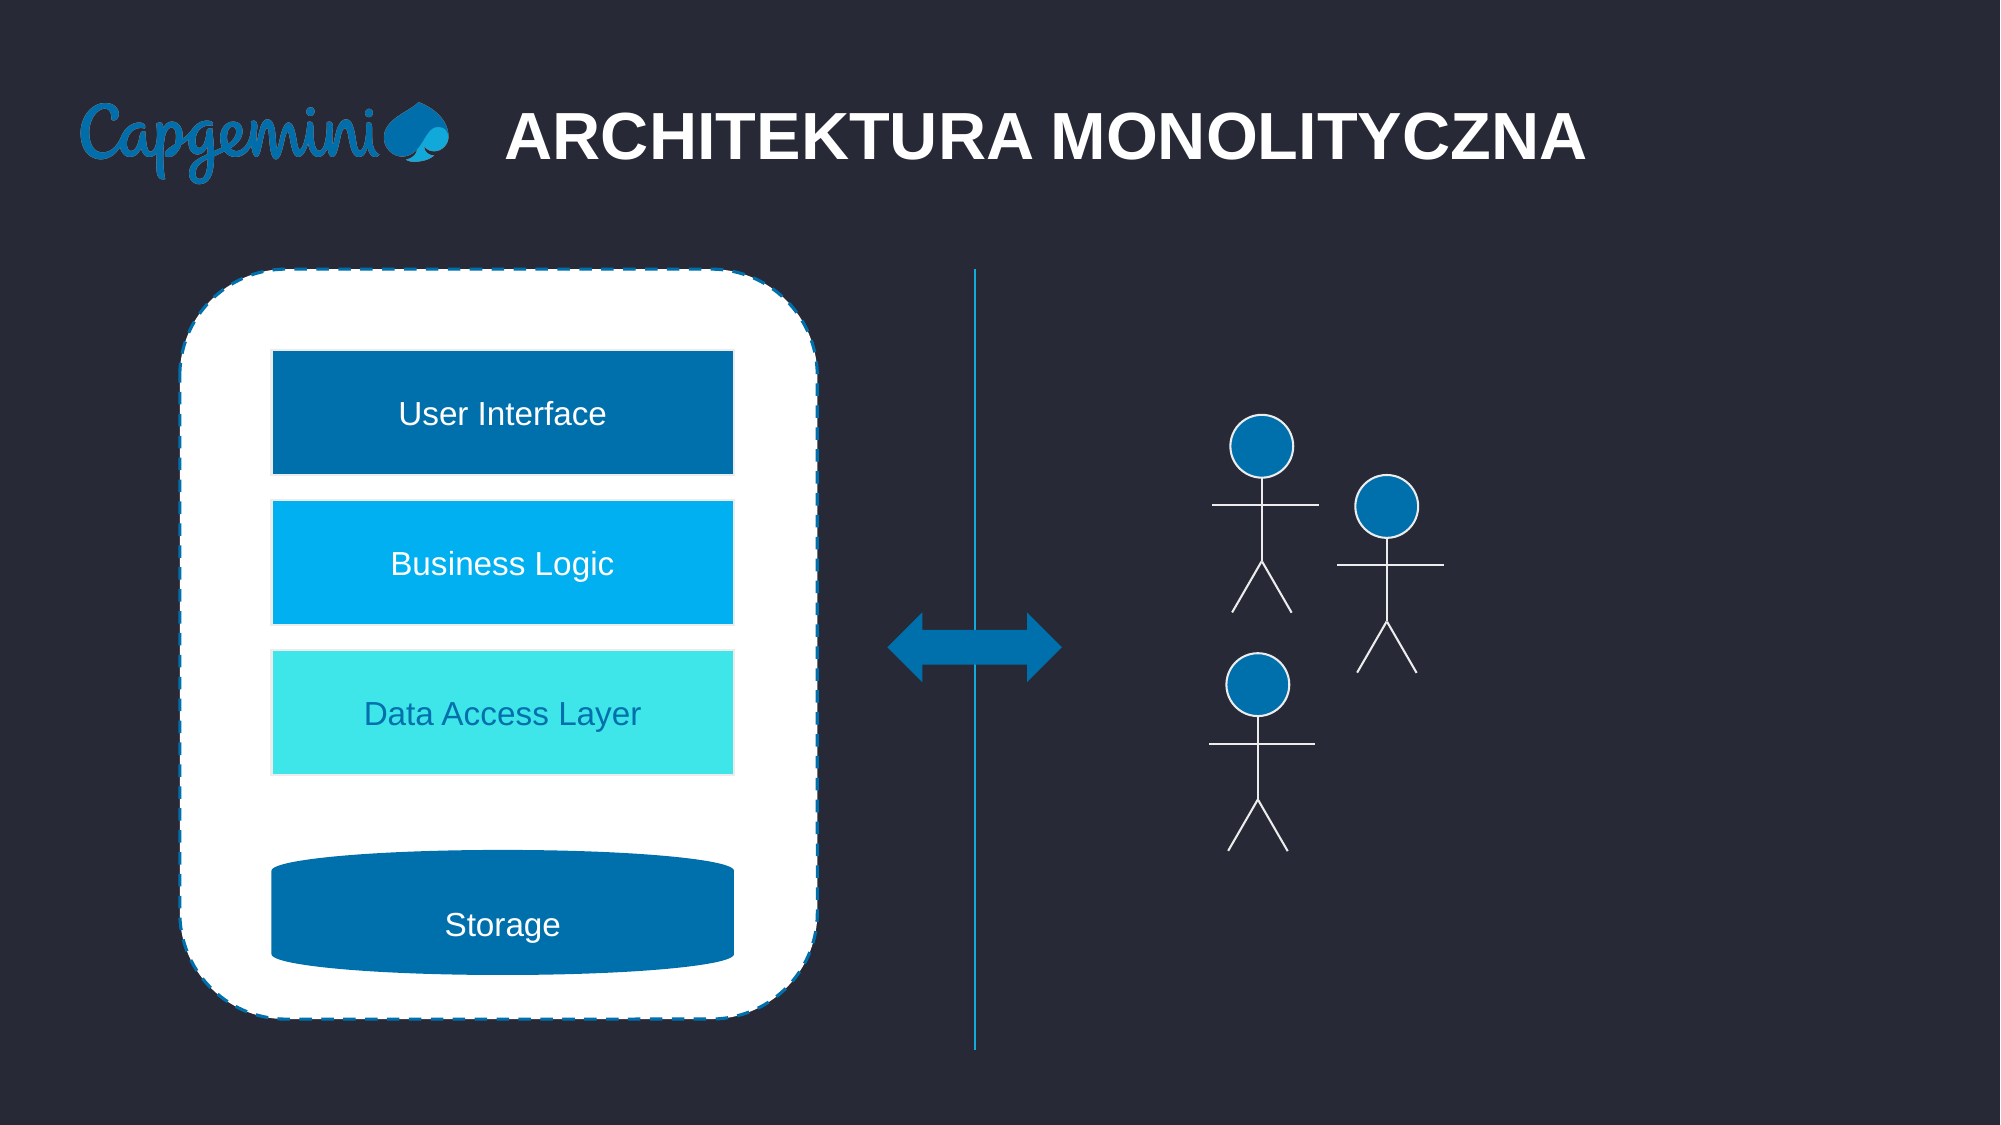

Architektura monolityczna

User Interface
Business Logic
Data Access Layer

Storage